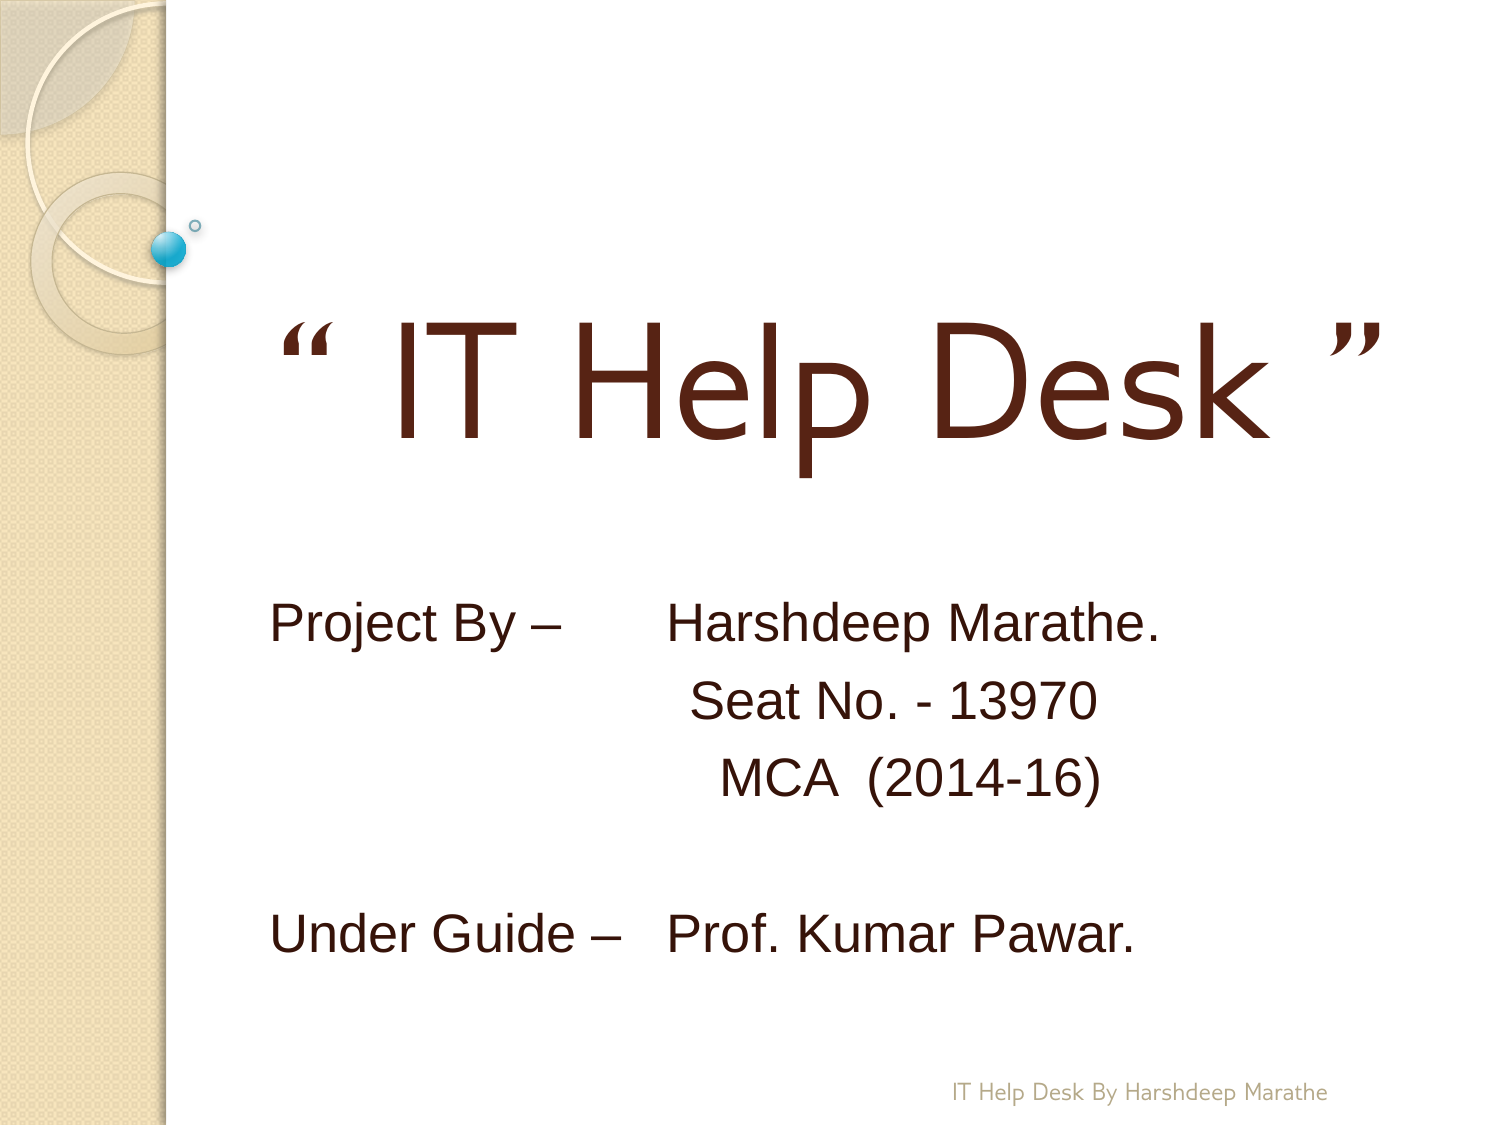

# “ IT Help Desk ”
Project By –       Harshdeep Marathe.
		        Seat No. - 13970
                              MCA  (2014-16)

Under Guide –   Prof. Kumar Pawar.
IT Help Desk By Harshdeep Marathe